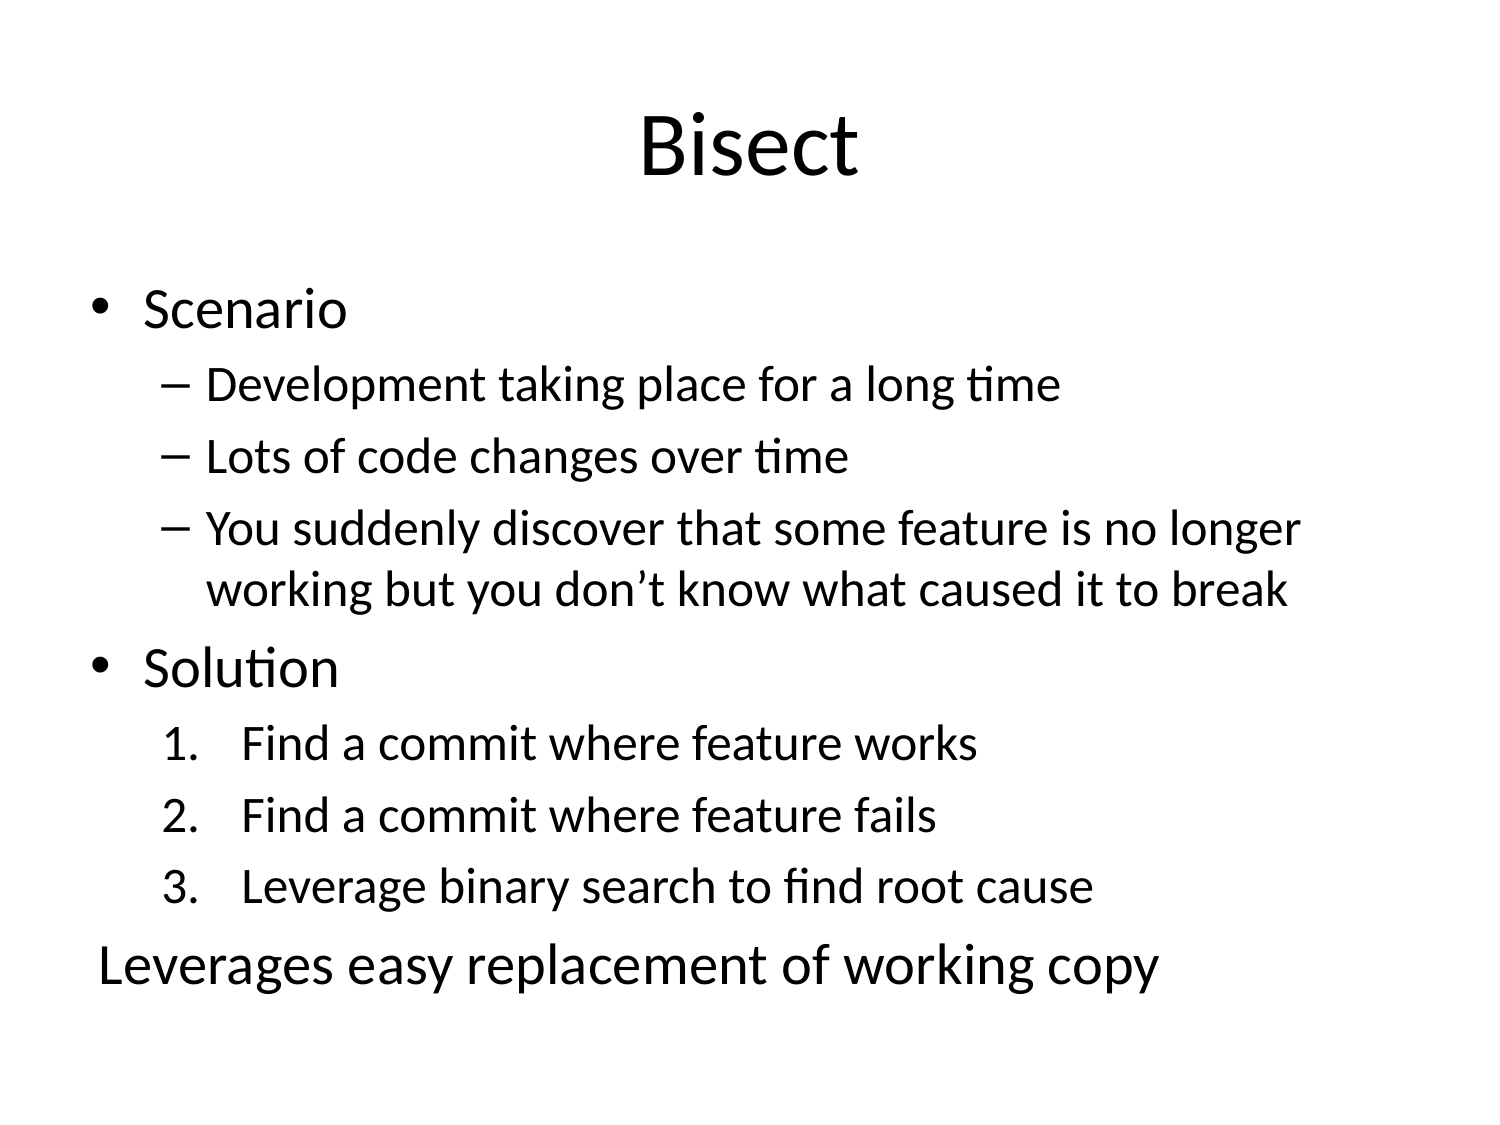

# Bisect
Scenario
Development taking place for a long time
Lots of code changes over time
You suddenly discover that some feature is no longer working but you don’t know what caused it to break
Solution
Find a commit where feature works
Find a commit where feature fails
Leverage binary search to find root cause
Leverages easy replacement of working copy